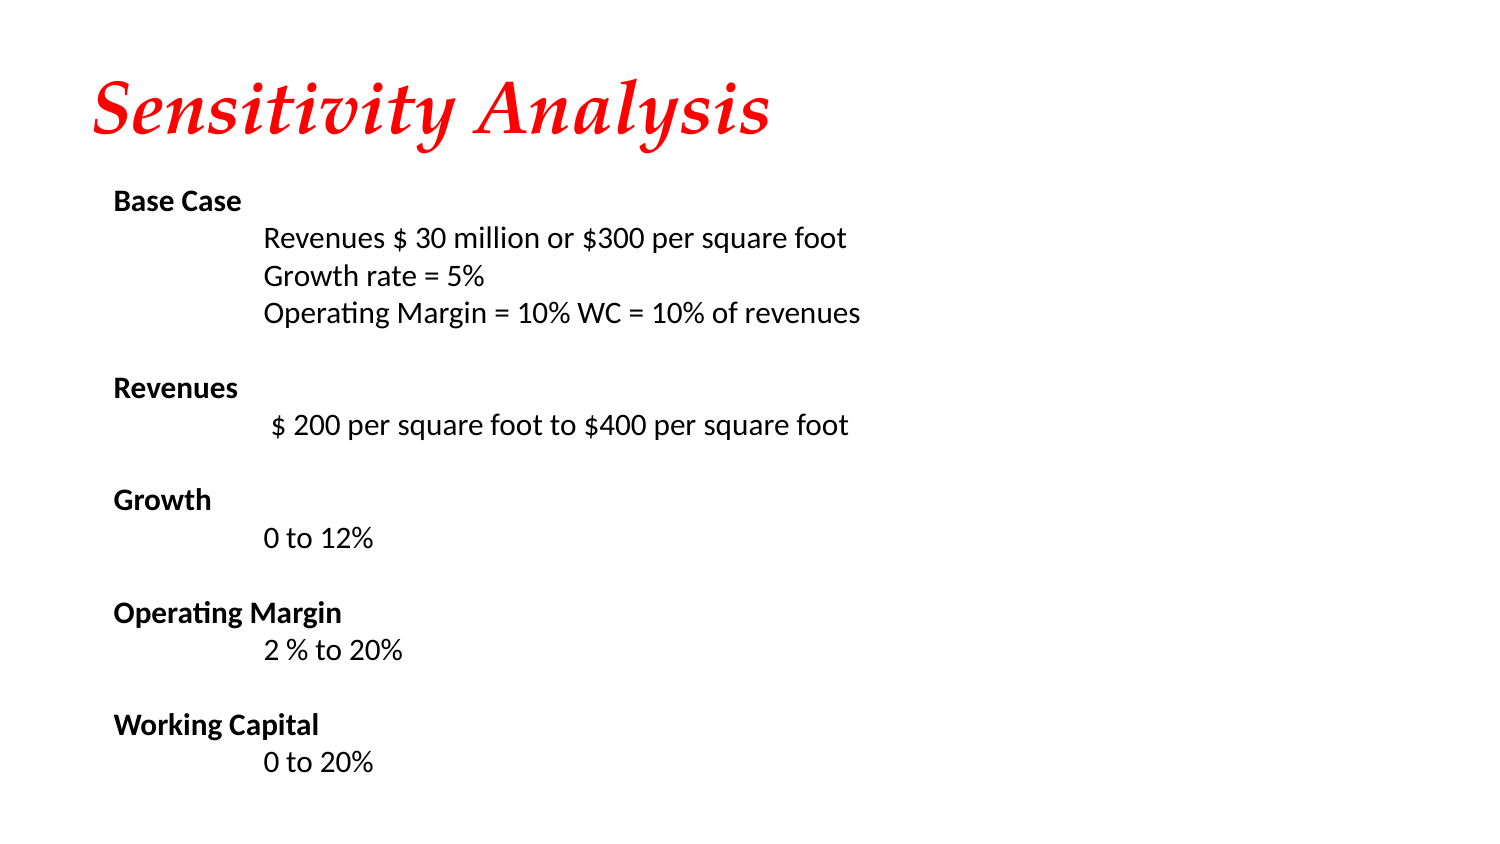

# Sensitivity Analysis
Base Case
	Revenues $ 30 million or $300 per square foot
	Growth rate = 5%
	Operating Margin = 10% WC = 10% of revenues

Revenues
	 $ 200 per square foot to $400 per square foot

Growth
	0 to 12%

Operating Margin
	2 % to 20%

Working Capital
	0 to 20%